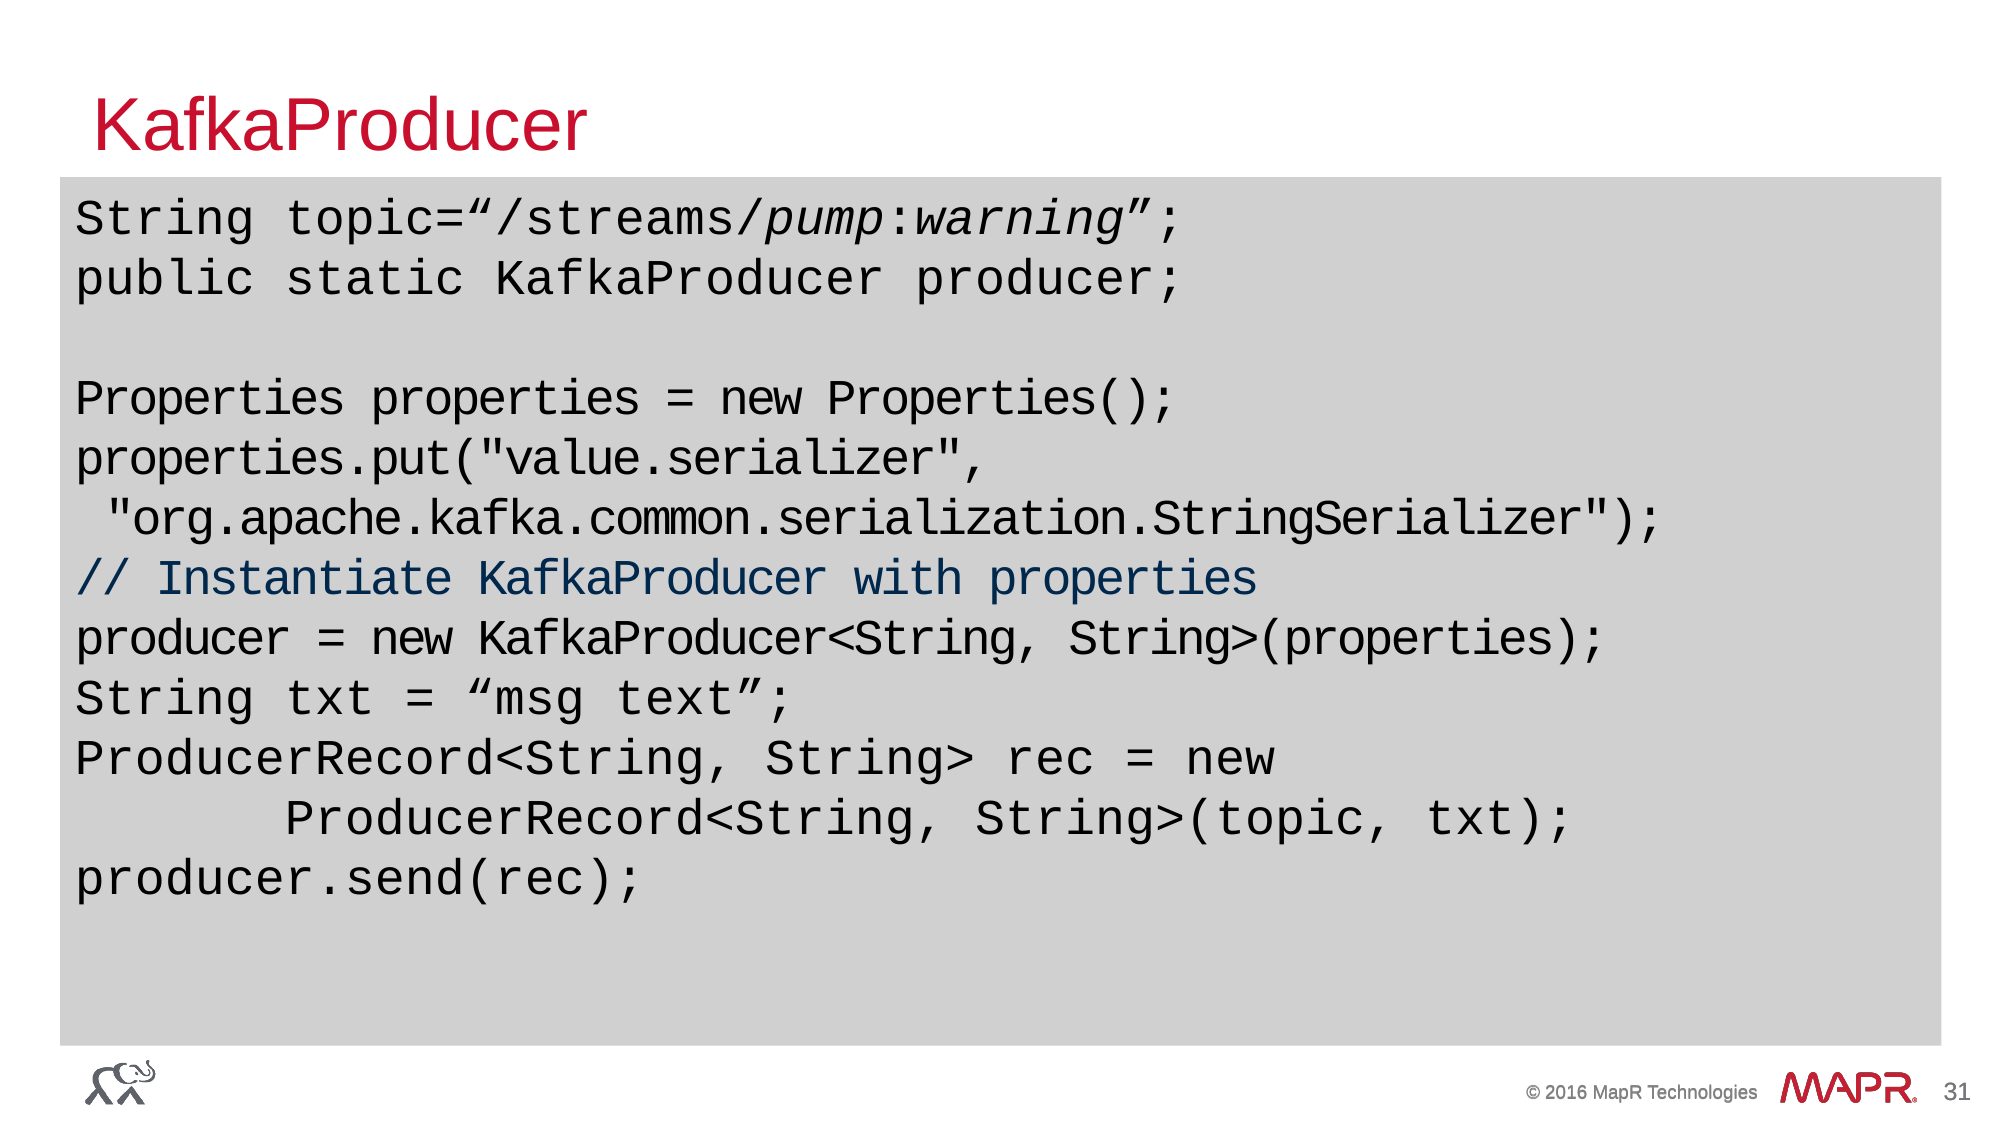

# KafkaProducer
String topic=“/streams/pump:warning”;
public static KafkaProducer producer;

Properties properties = new Properties();
properties.put("value.serializer",
 "org.apache.kafka.common.serialization.StringSerializer");
// Instantiate KafkaProducer with properties
producer = new KafkaProducer<String, String>(properties);
String txt = “msg text”;
ProducerRecord<String, String> rec = new
       ProducerRecord<String, String>(topic, txt);
producer.send(rec);